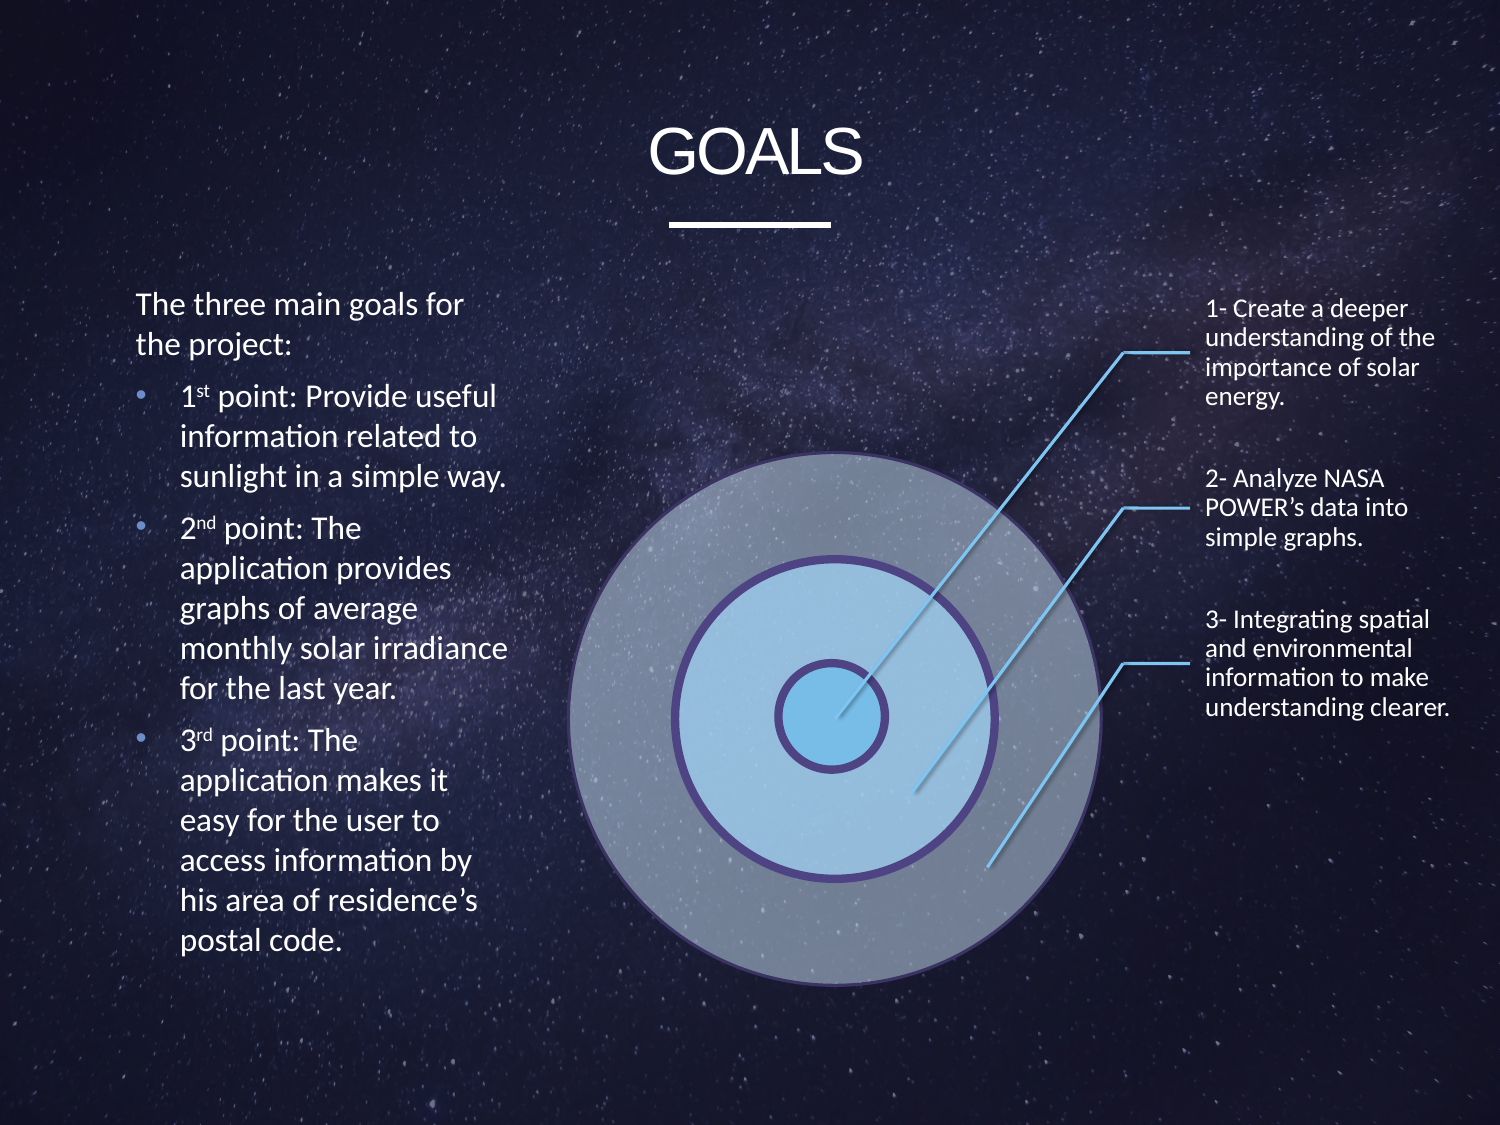

# goals
The three main goals for the project:
1st point: Provide useful information related to sunlight in a simple way.
2nd point: The application provides graphs of average monthly solar irradiance for the last year.
3rd point: The application makes it easy for the user to access information by his area of residence’s postal code.

1- Create a deeper understanding of the importance of solar energy.
2- Analyze NASA POWER’s data into simple graphs.
3- Integrating spatial and environmental information to make understanding clearer.